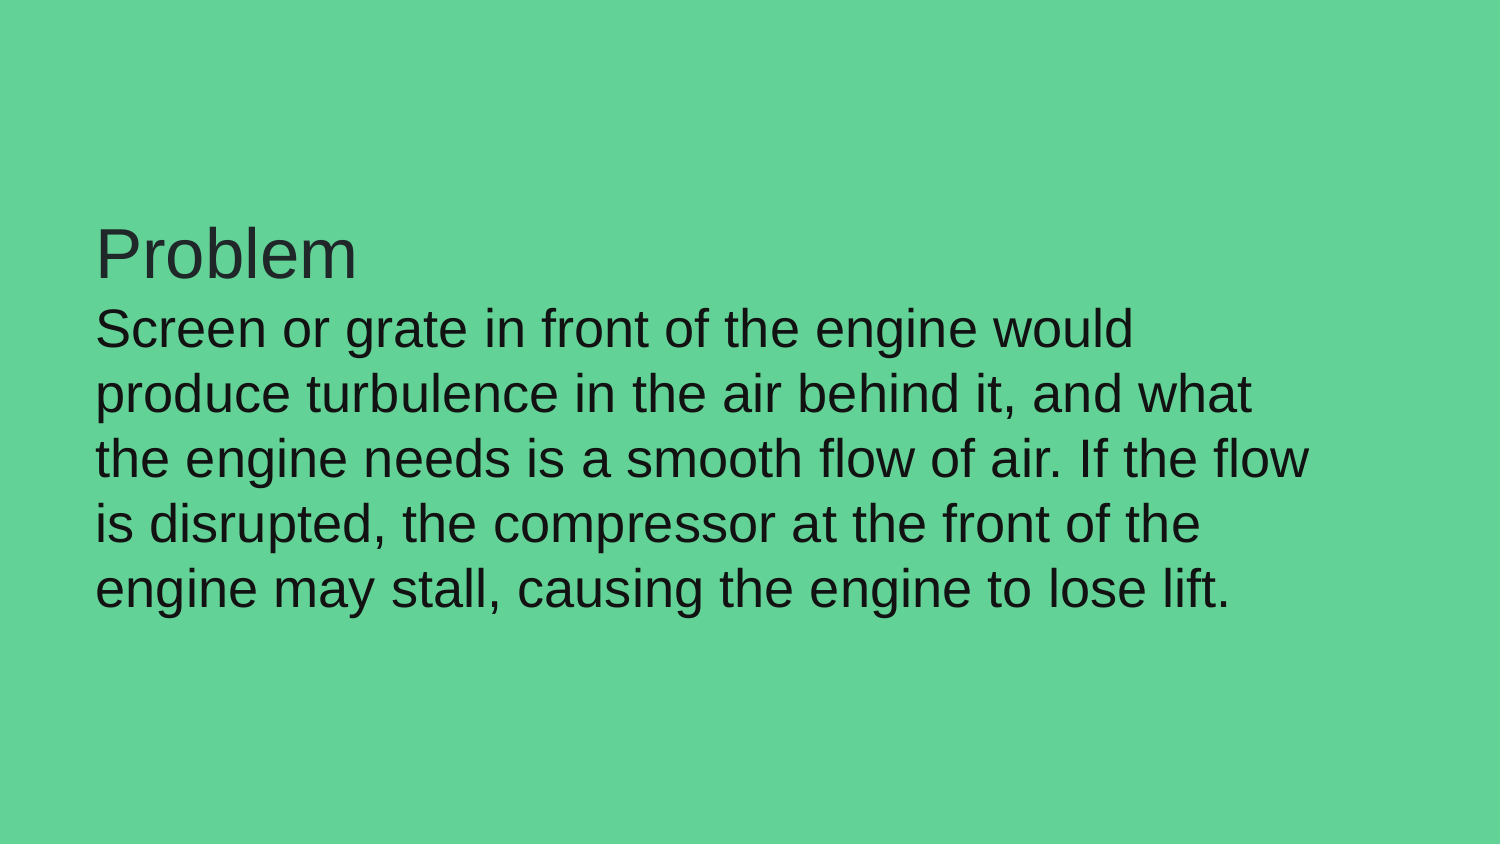

# Problem
Screen or grate in front of the engine would produce turbulence in the air behind it, and what the engine needs is a smooth flow of air. If the flow is disrupted, the compressor at the front of the engine may stall, causing the engine to lose lift.